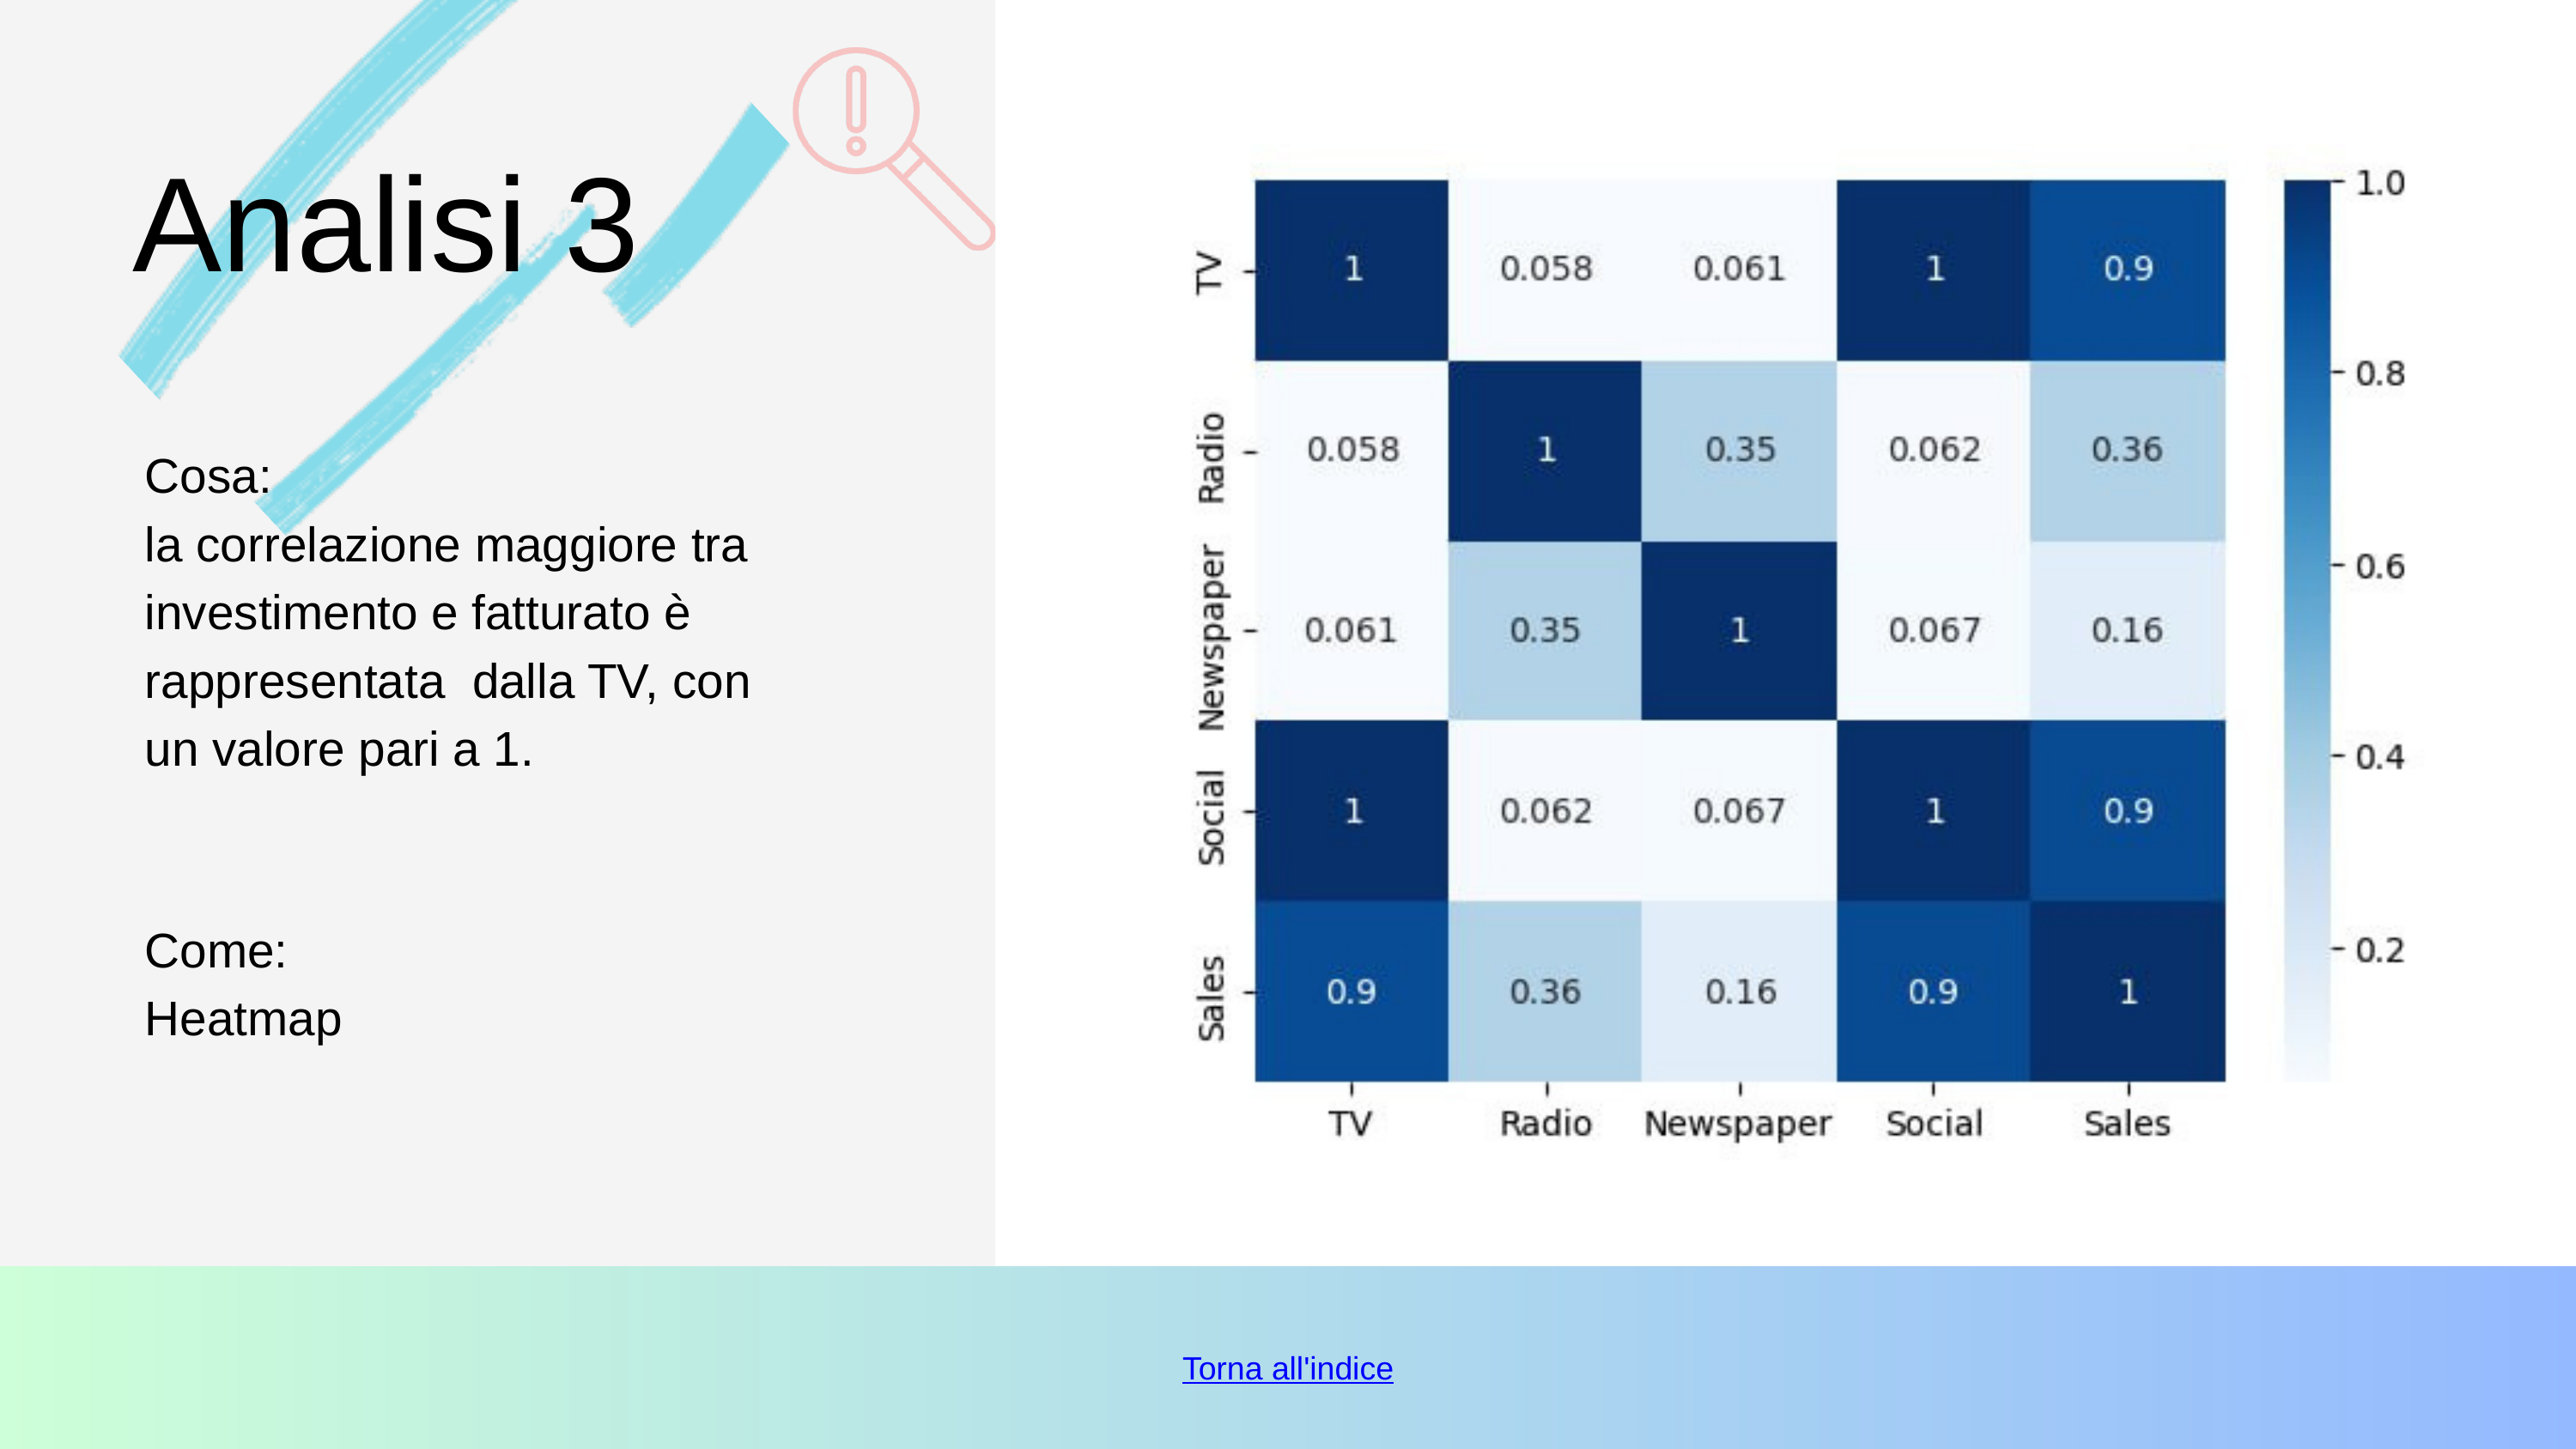

Analisi 3

Cosa:
la correlazione maggiore tra investimento e fatturato è rappresentata  dalla TV, con un valore pari a 1.
Come:
Heatmap

Torna all'indice